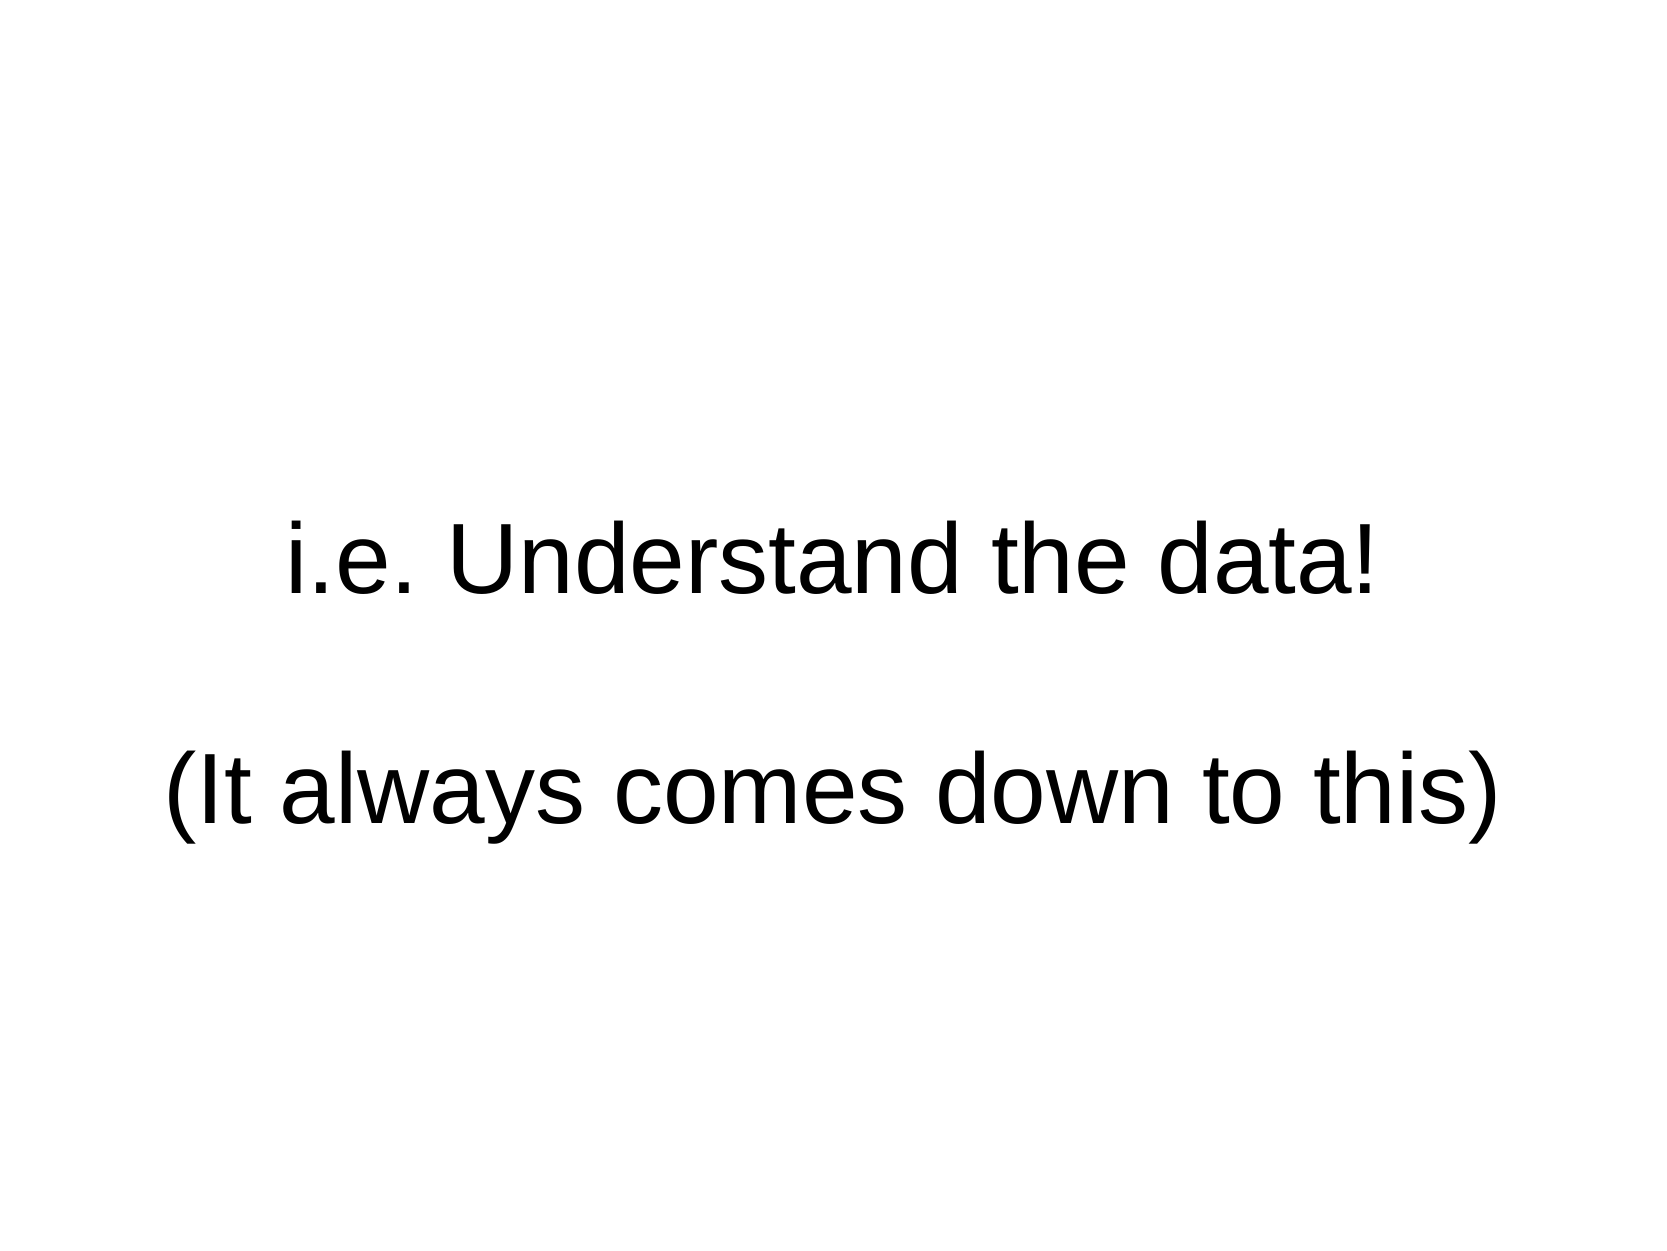

i.e.
Understand
the
data!
(It
always
comes
down
to
this)